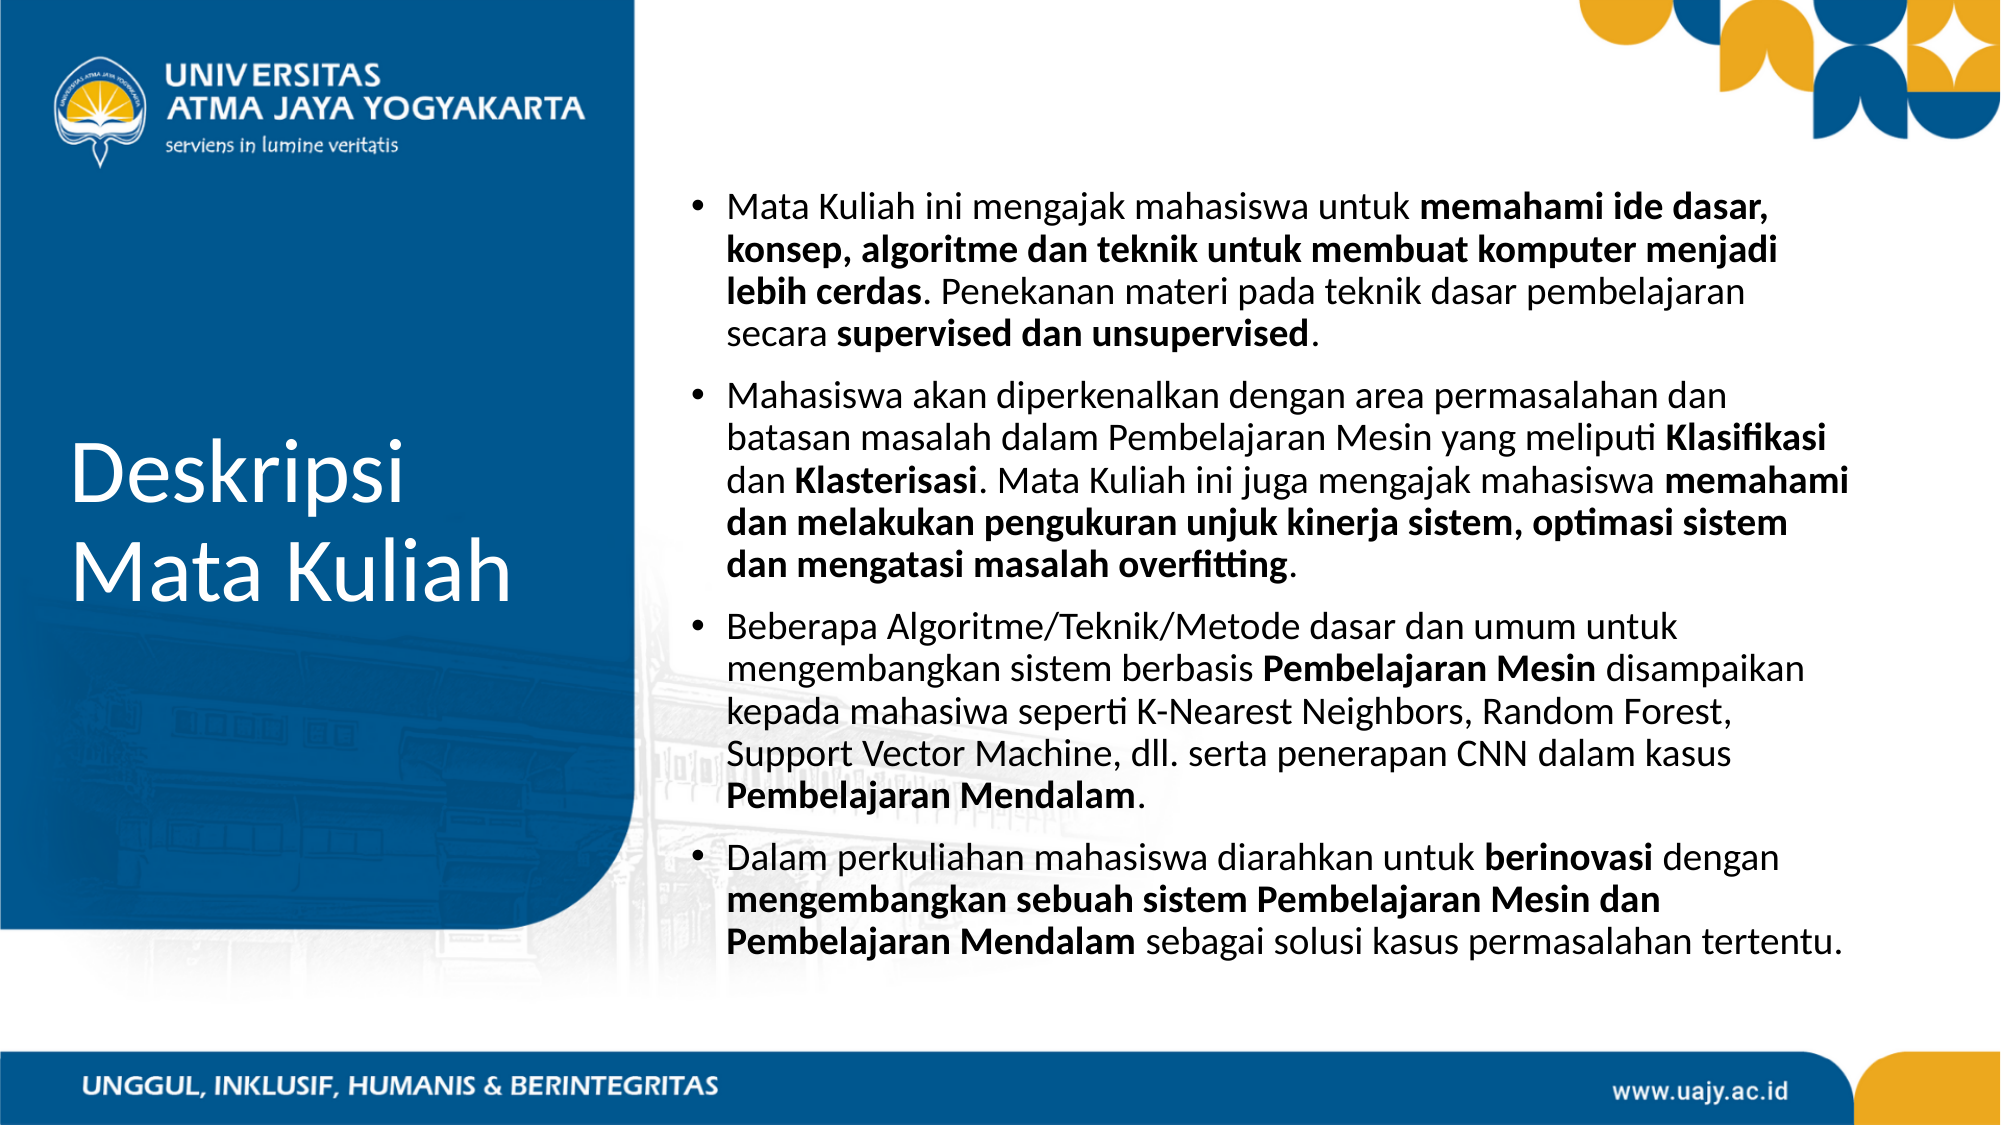

Mata Kuliah ini mengajak mahasiswa untuk memahami ide dasar, konsep, algoritme dan teknik untuk membuat komputer menjadi lebih cerdas. Penekanan materi pada teknik dasar pembelajaran secara supervised dan unsupervised.
Mahasiswa akan diperkenalkan dengan area permasalahan dan batasan masalah dalam Pembelajaran Mesin yang meliputi Klasifikasi dan Klasterisasi. Mata Kuliah ini juga mengajak mahasiswa memahami dan melakukan pengukuran unjuk kinerja sistem, optimasi sistem dan mengatasi masalah overfitting.
Beberapa Algoritme/Teknik/Metode dasar dan umum untuk mengembangkan sistem berbasis Pembelajaran Mesin disampaikan kepada mahasiwa seperti K-Nearest Neighbors, Random Forest, Support Vector Machine, dll. serta penerapan CNN dalam kasus Pembelajaran Mendalam.
Dalam perkuliahan mahasiswa diarahkan untuk berinovasi dengan mengembangkan sebuah sistem Pembelajaran Mesin dan Pembelajaran Mendalam sebagai solusi kasus permasalahan tertentu.
# Deskripsi Mata Kuliah